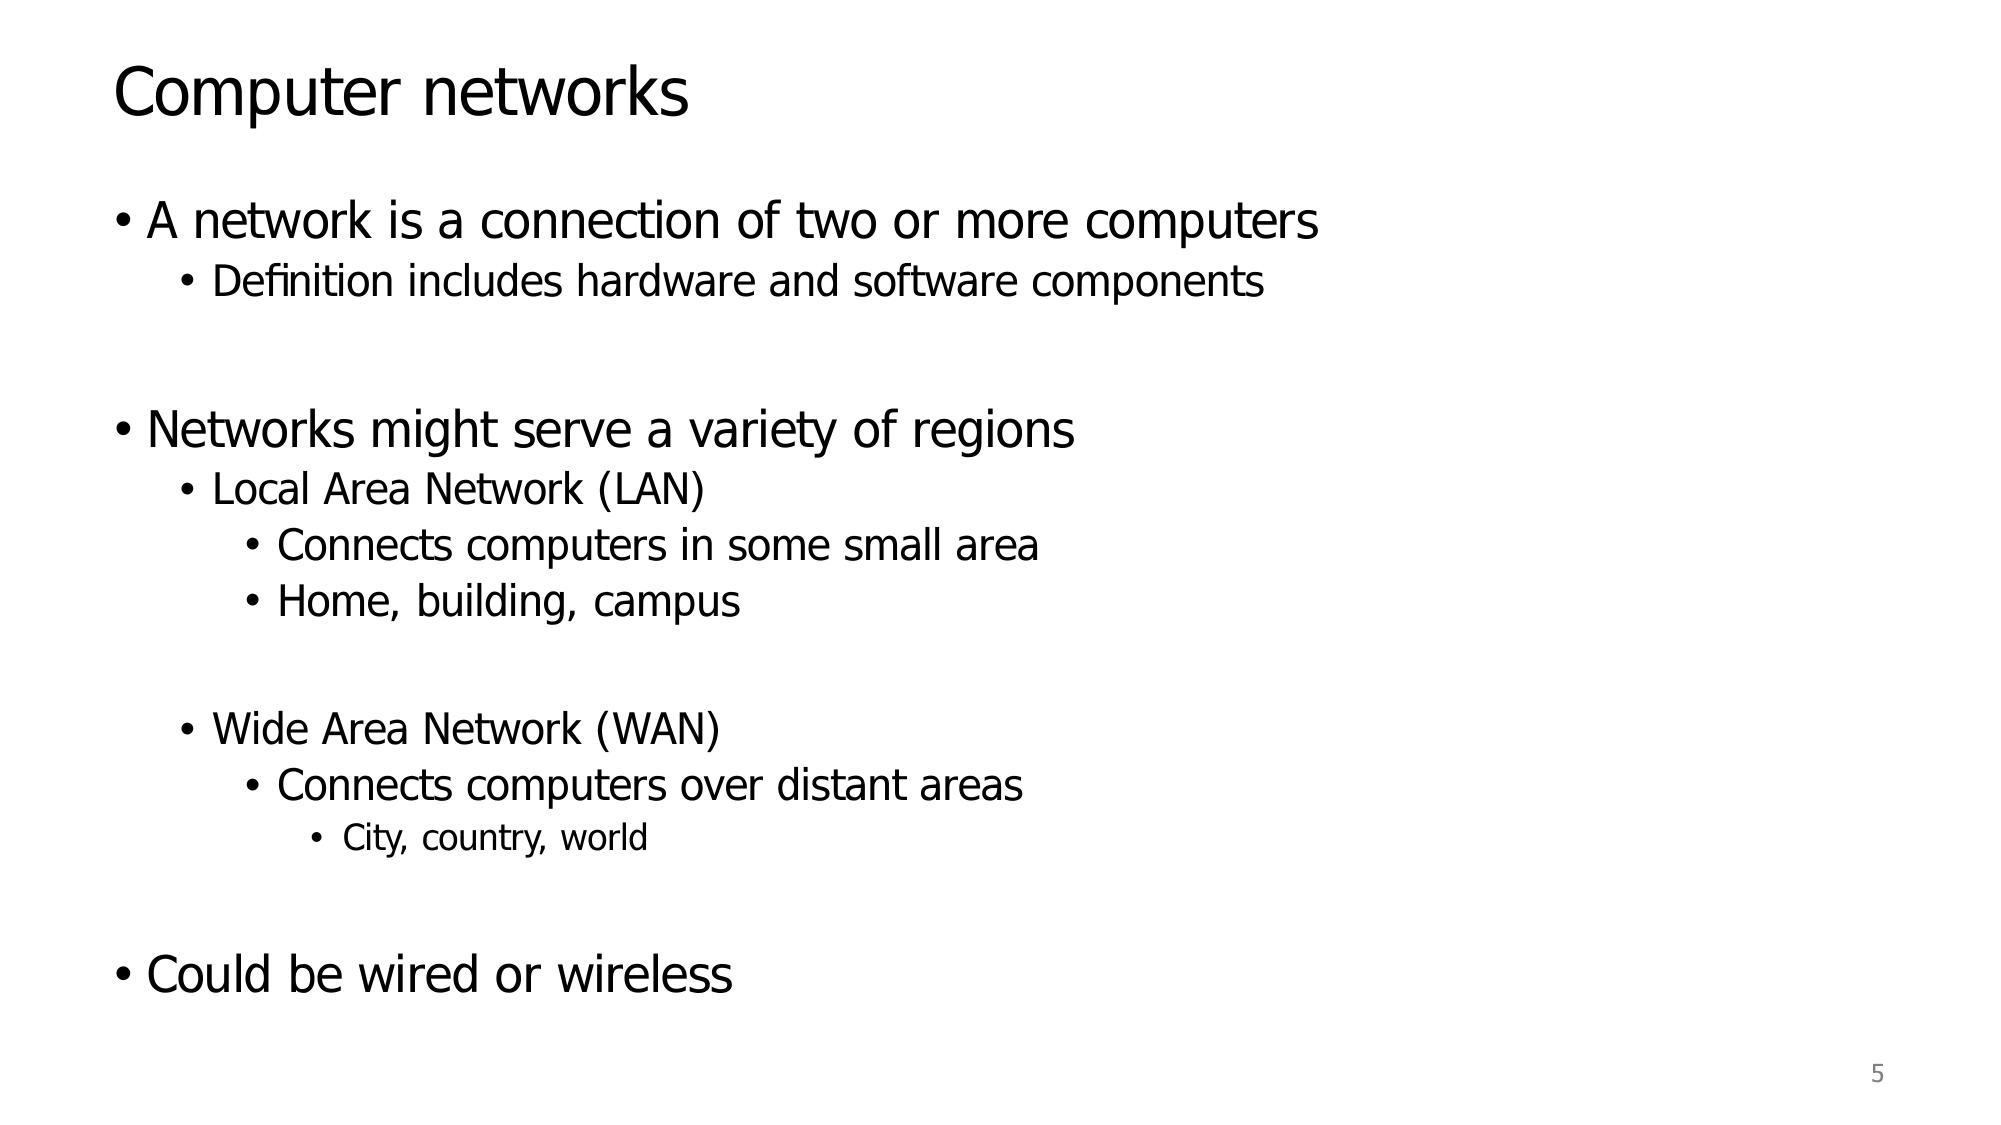

# Computer networks
A network is a connection of two or more computers
Definition includes hardware and software components

Networks might serve a variety of regions
Local Area Network (LAN)
Connects computers in some small area
Home, building, campus

Wide Area Network (WAN)
Connects computers over distant areas
City, country, world

Could be wired or wireless
5